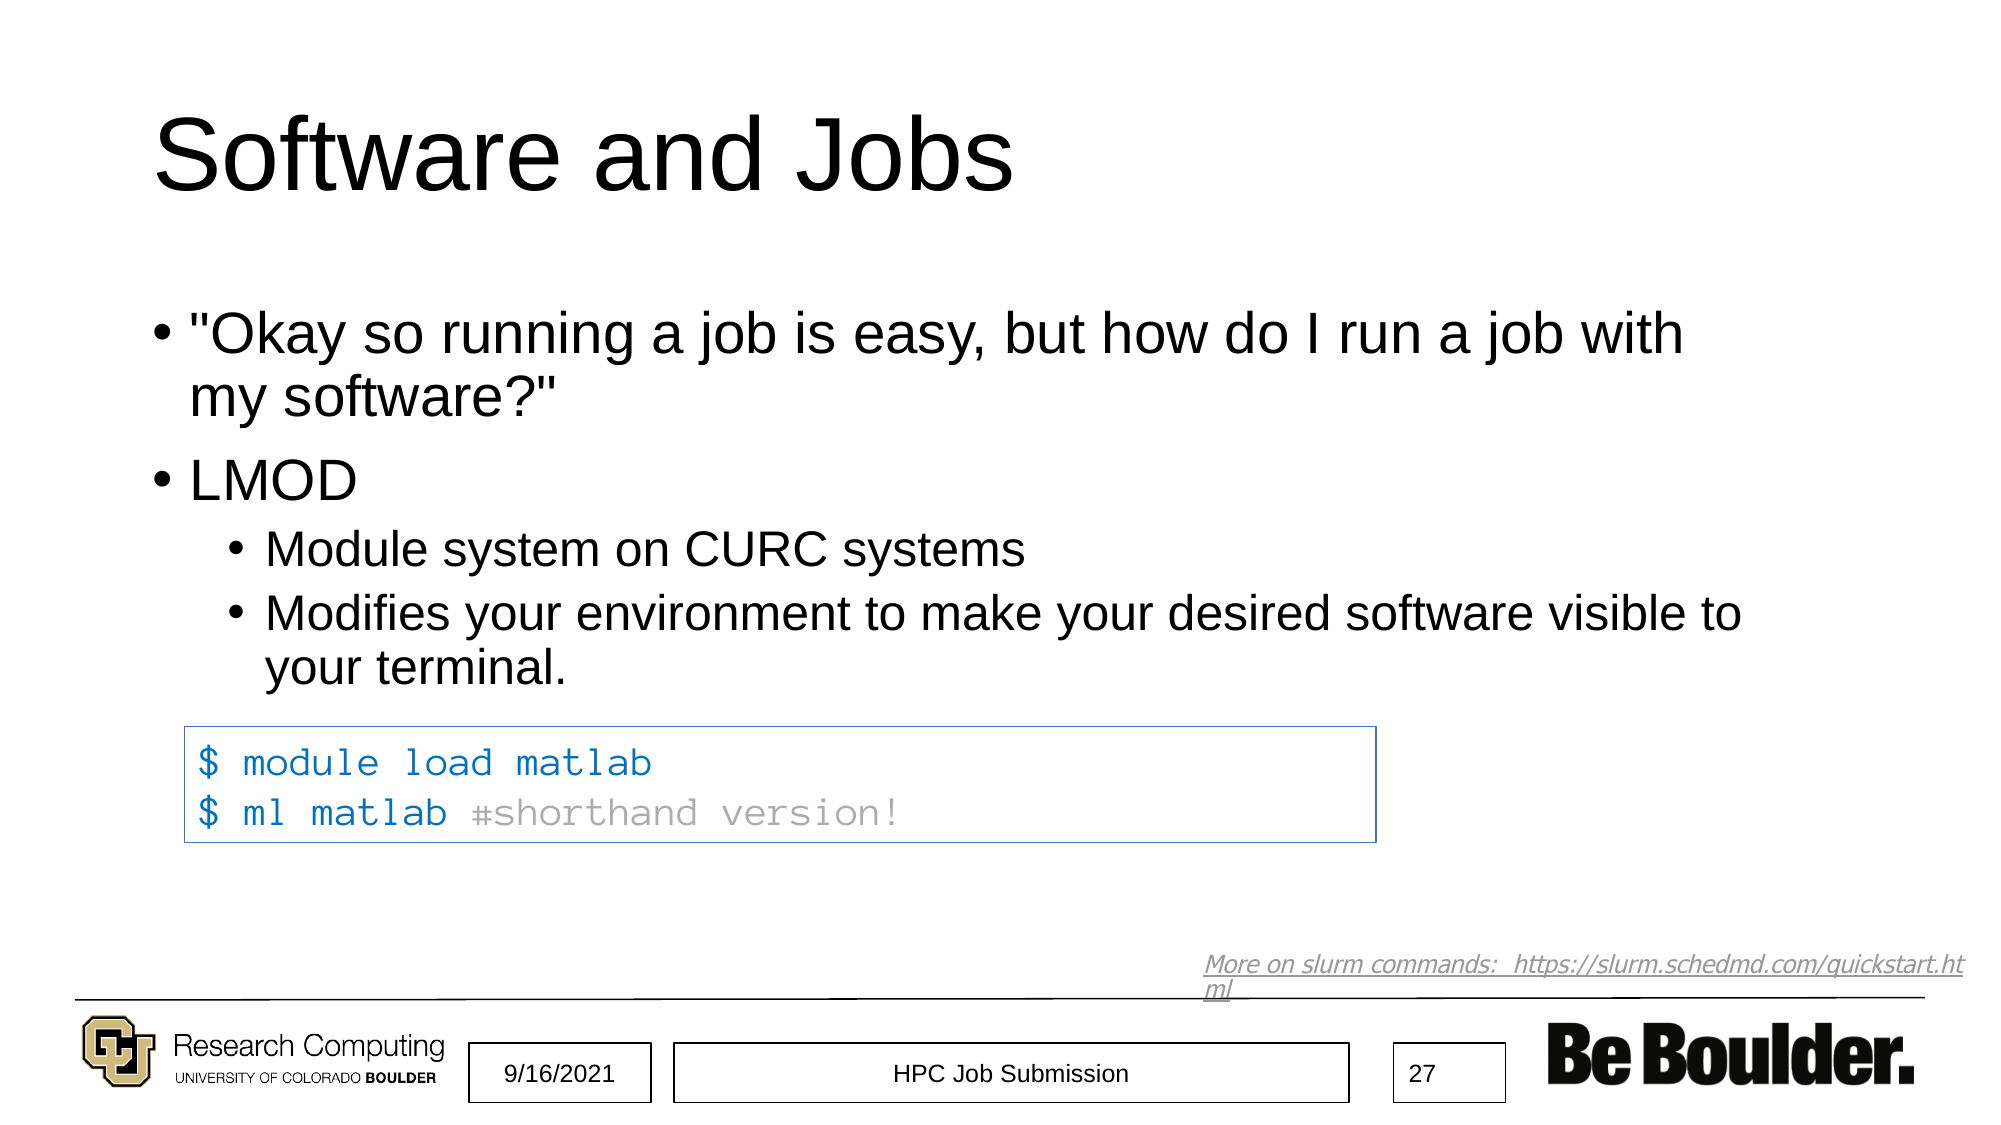

# Software and Jobs
"Okay so running a job is easy, but how do I run a job with my software?"
LMOD
Module system on CURC systems
Modifies your environment to make your desired software visible to your terminal.

$ module load matlab
$ ml matlab #shorthand version!
More on slurm commands:  https://slurm.schedmd.com/quickstart.html
9/16/2021
HPC Job Submission
27